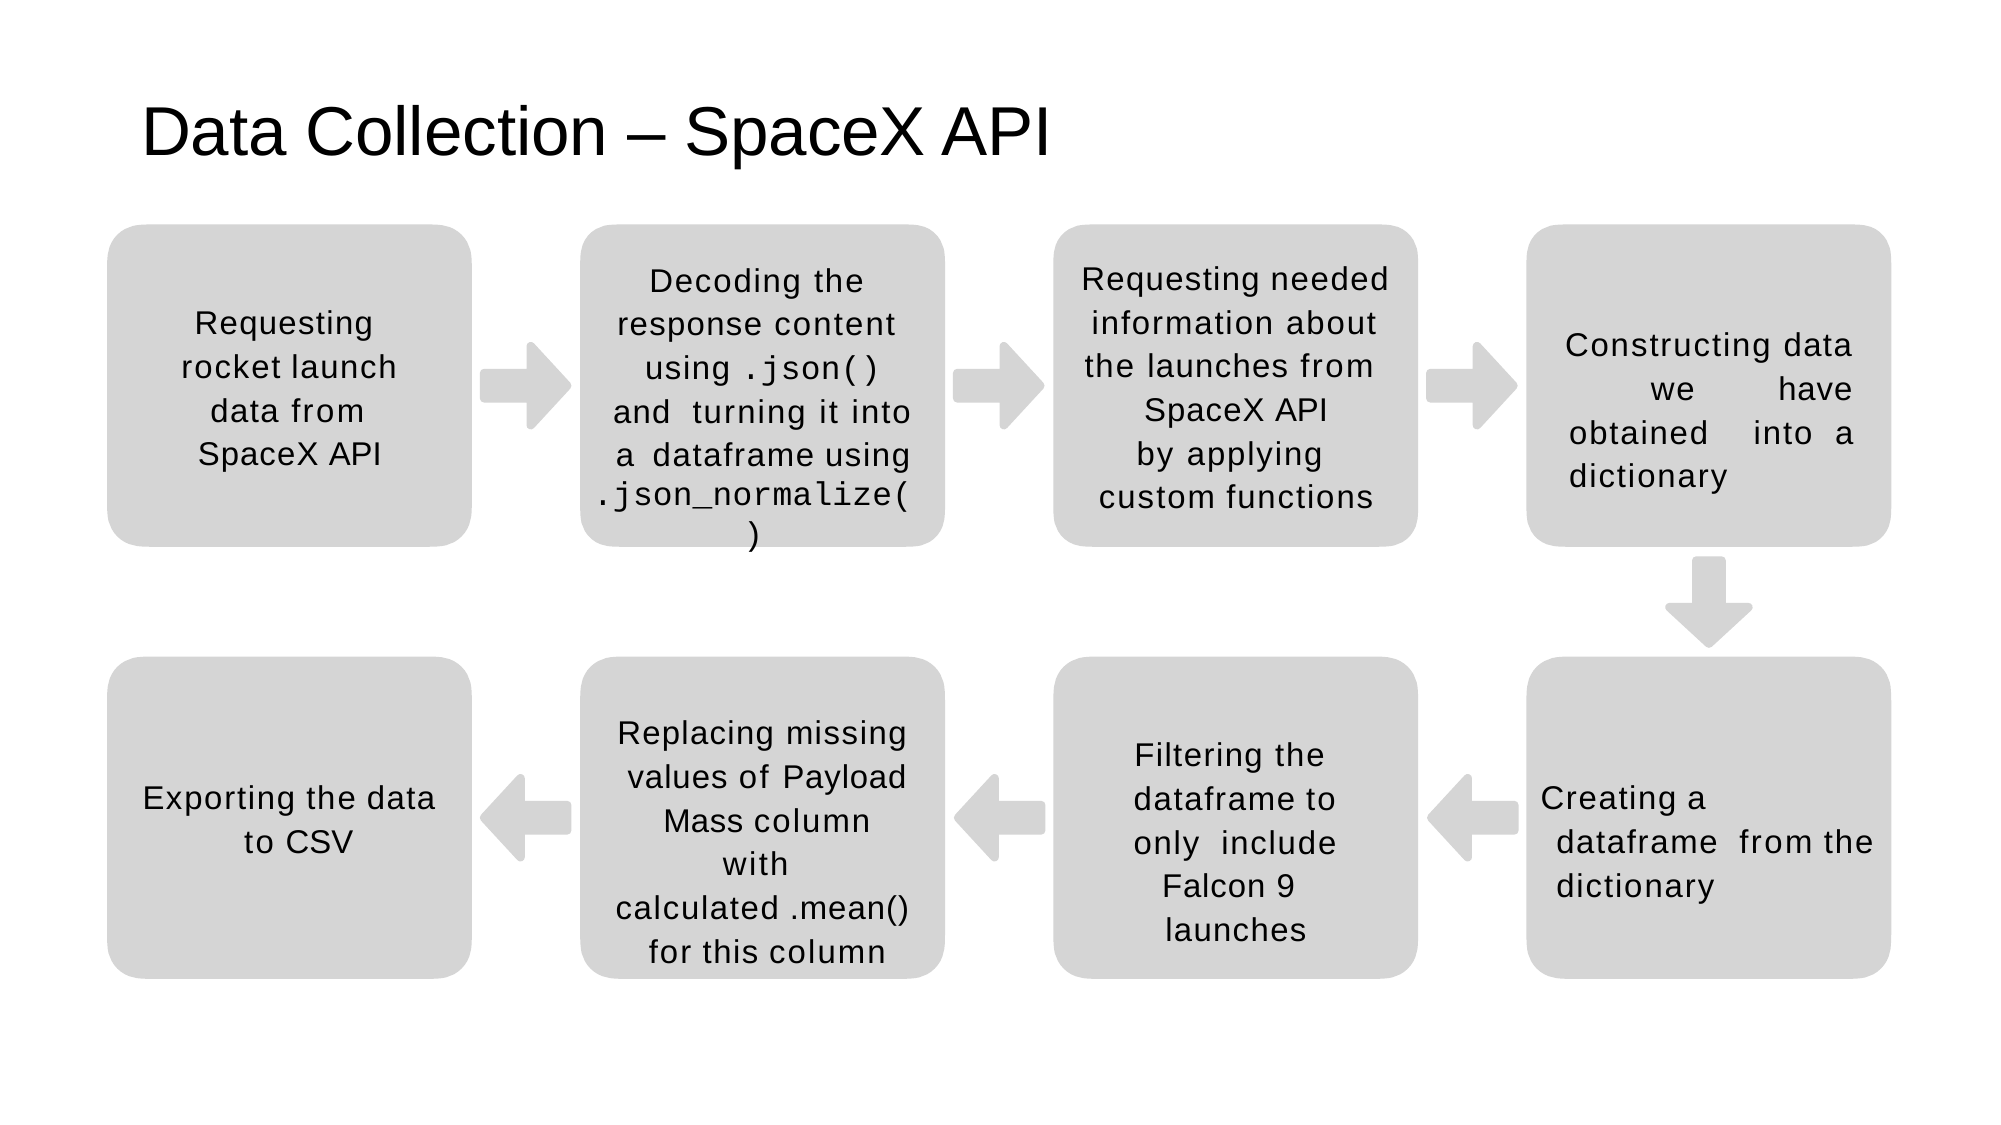

Data Collection – SpaceX API

Requesting needed  information about  the launches from  SpaceX API
by applying  custom functions
Decoding the  response content  using .json() and  turning it into a  dataframe using
.json_normalize()
Requesting  rocket launch  data from  SpaceX API
Constructing data  we have obtained  into a dictionary

Replacing missing  values of Payload  Mass column with  calculated .mean()  for this column
Filtering the  dataframe to only  include Falcon 9  launches
Exporting the data  to CSV
Creating a dataframe  from the dictionary